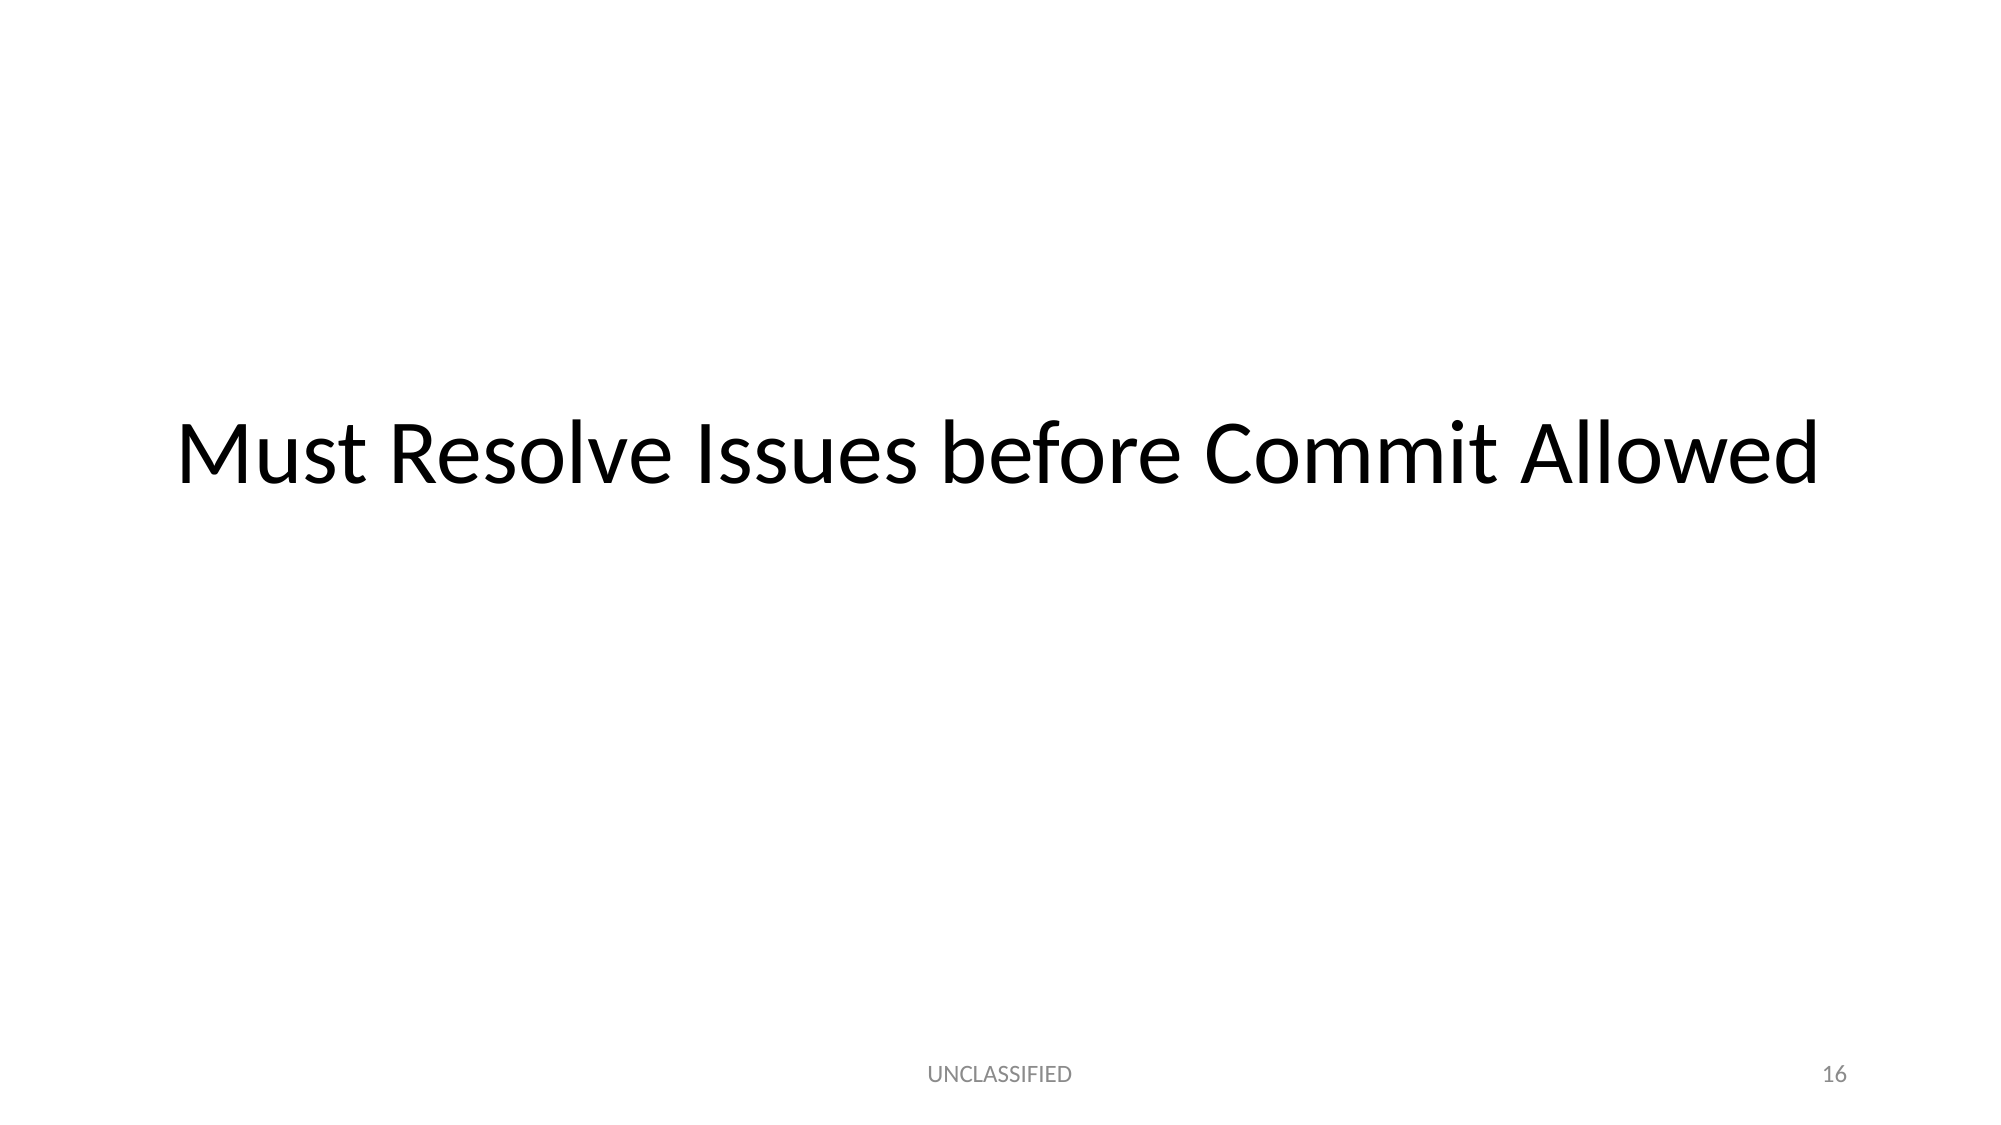

# Must Resolve Issues before Commit Allowed
UNCLASSIFIED
16